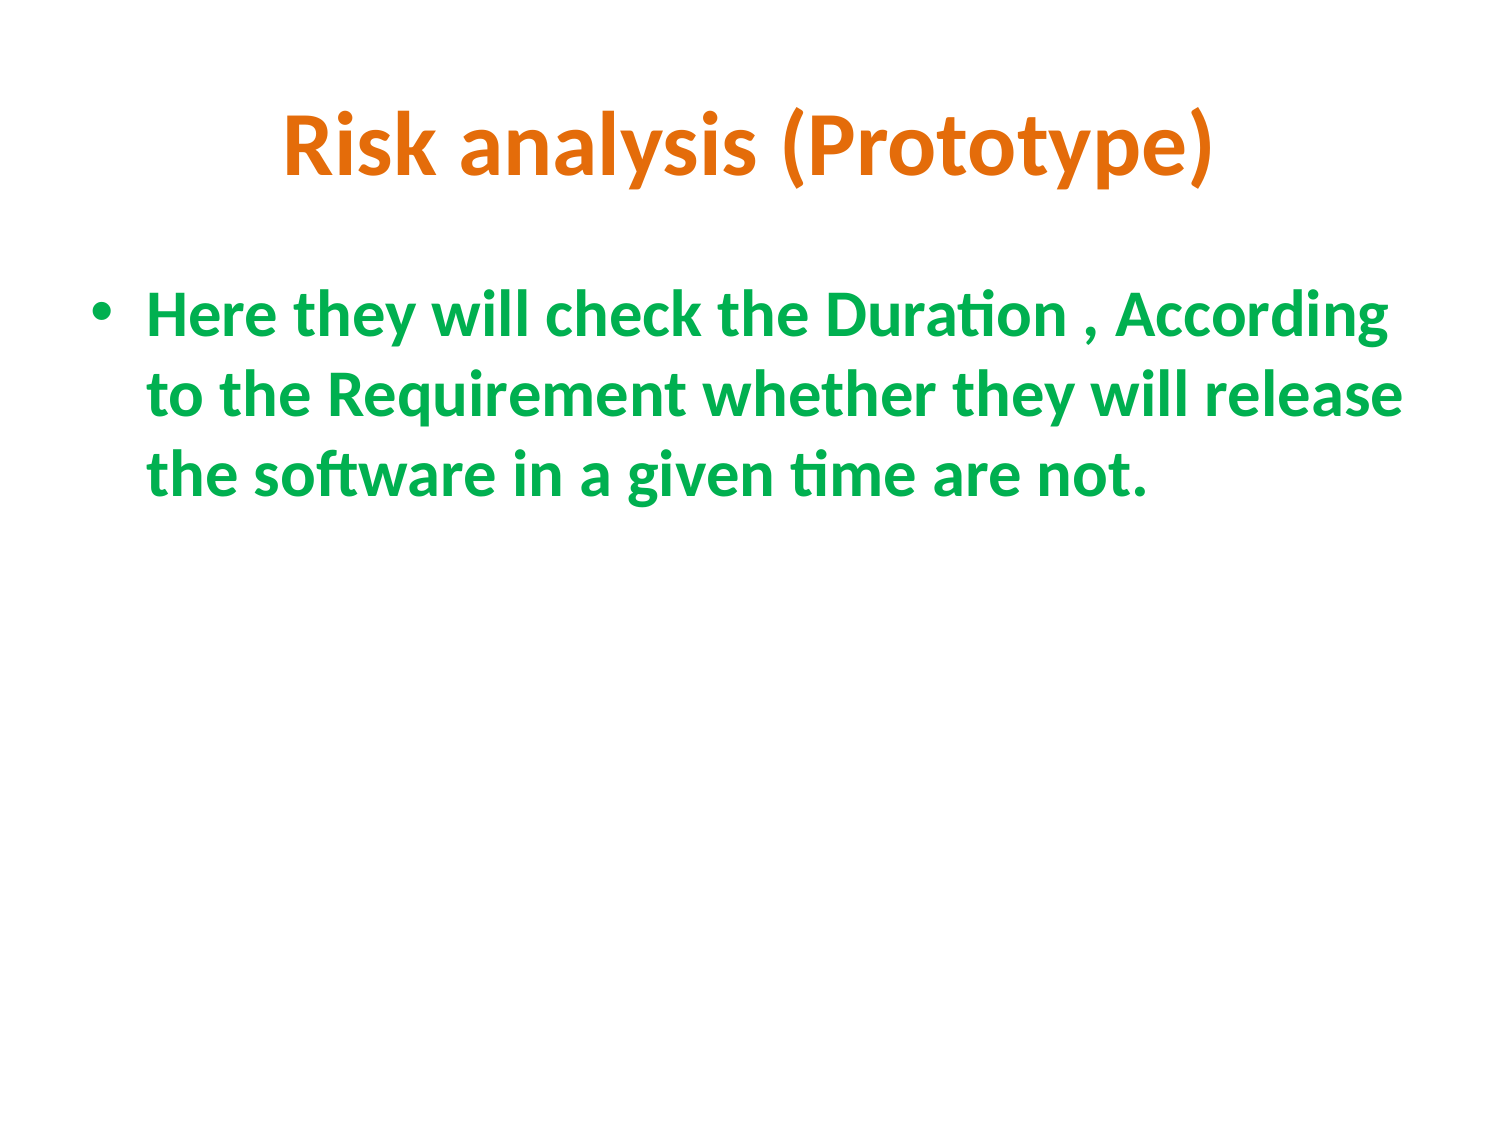

# Risk analysis (Prototype)
Here they will check the Duration , According to the Requirement whether they will release the software in a given time are not.